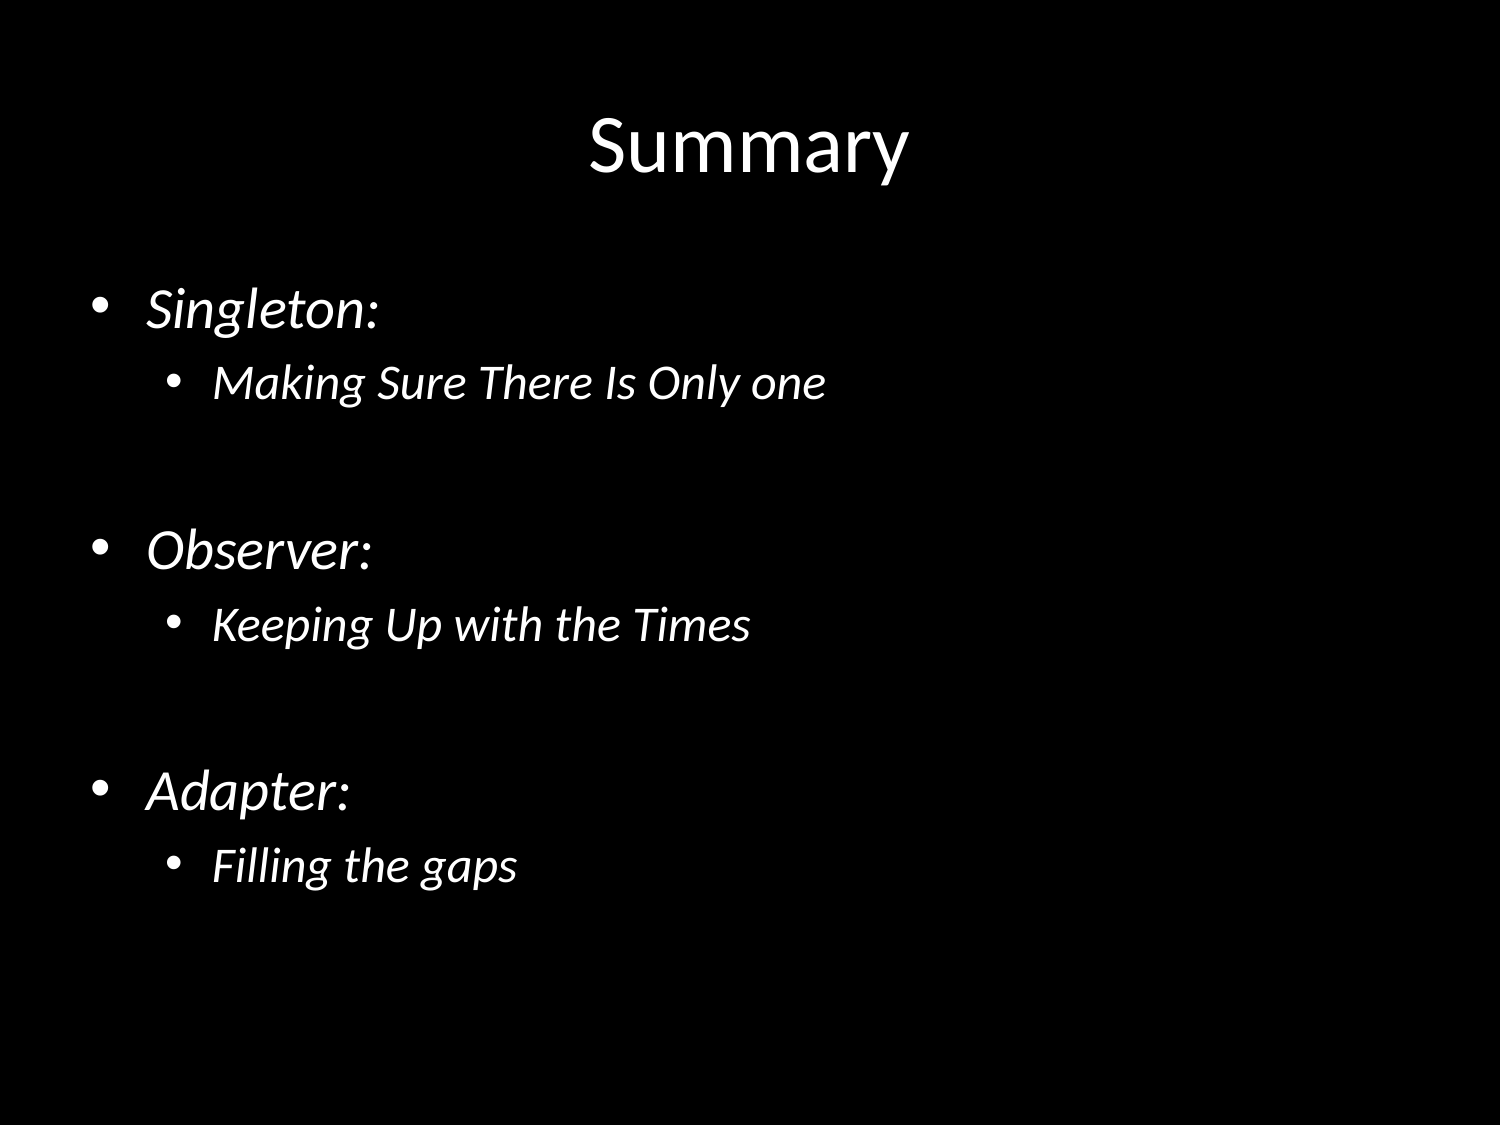

# Summary
Singleton:
Making Sure There Is Only one

Observer:
Keeping Up with the Times

Adapter:
Filling the gaps